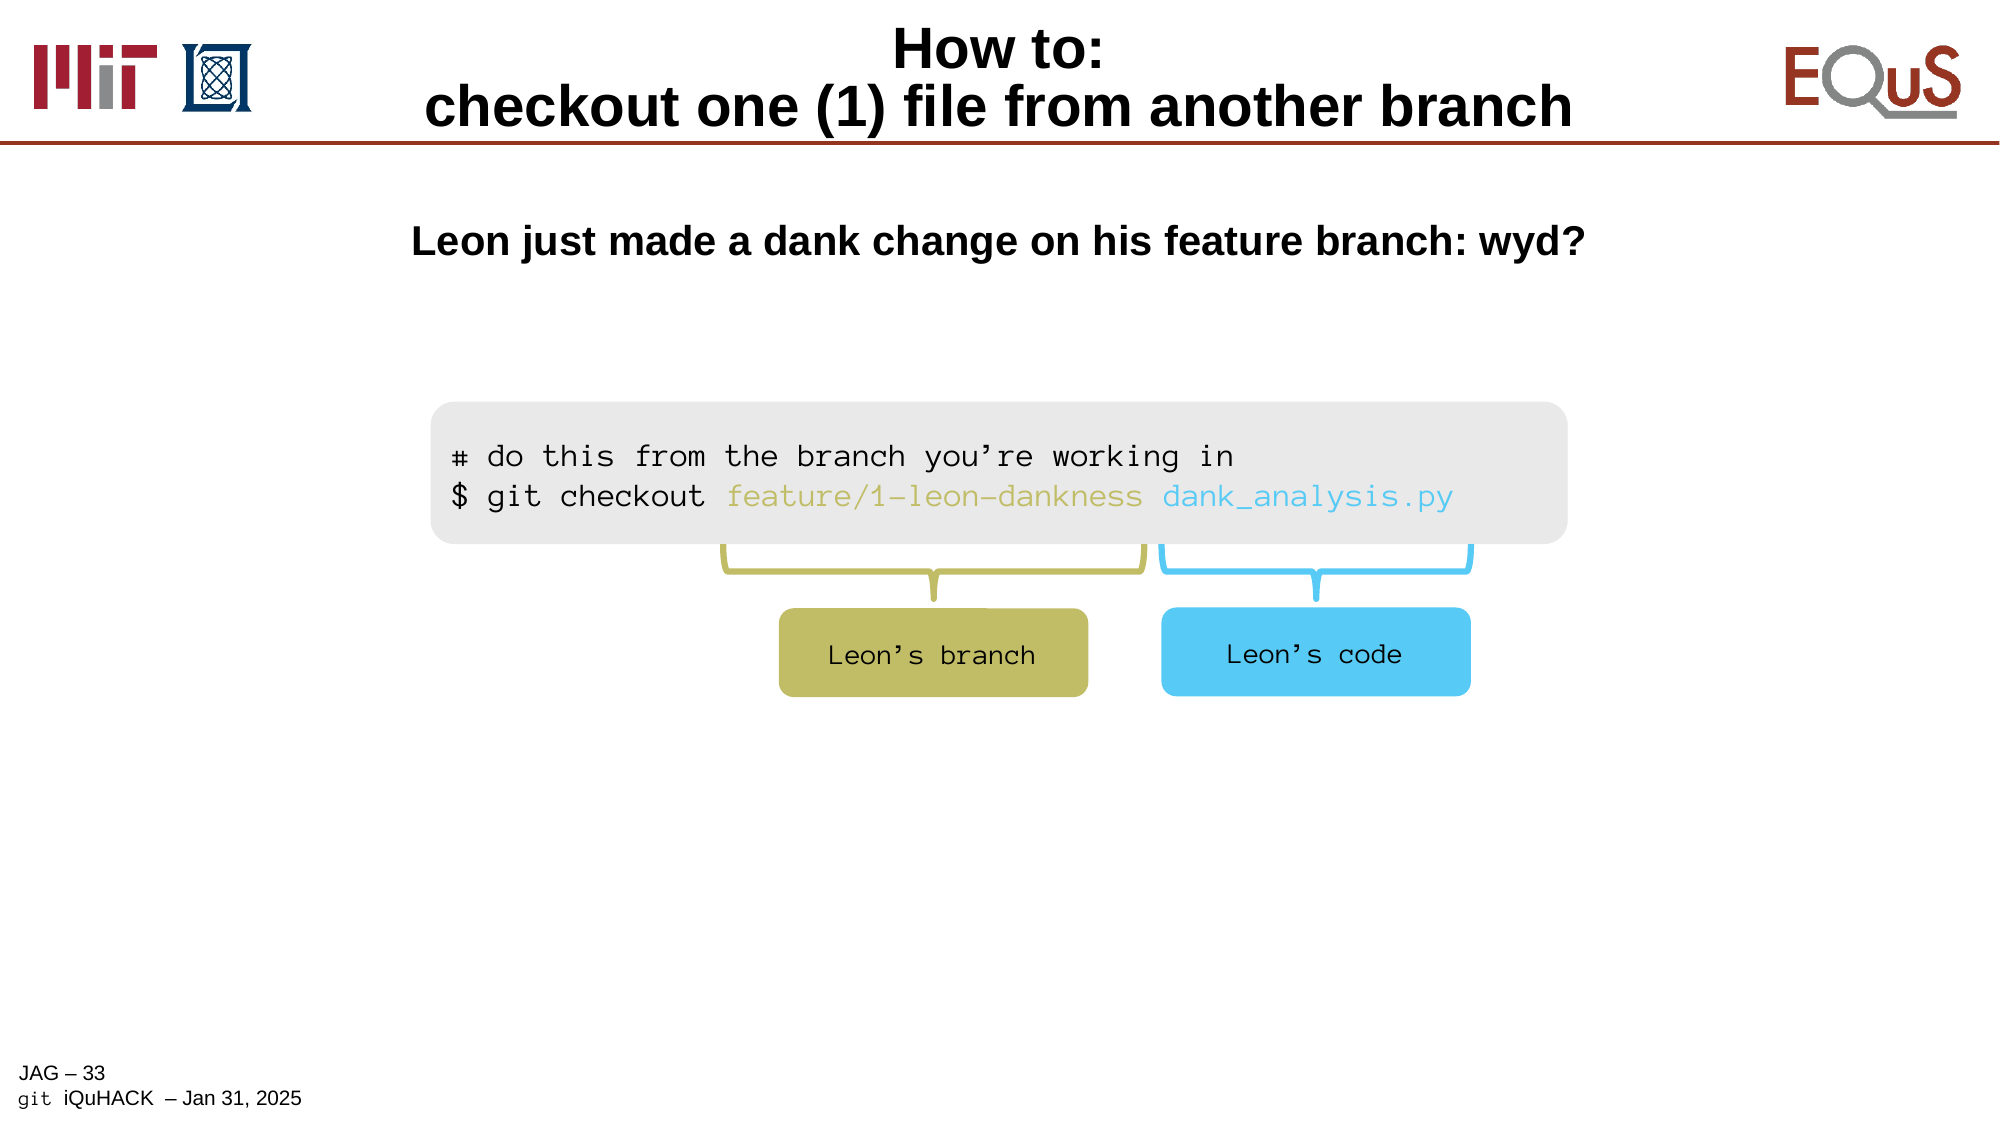

# How to: checkout one (1) file from another branch
Leon just made a dank change on his feature branch: wyd?

# do this from the branch you’re working in
$ git checkout feature/1-leon-dankness dank_analysis.py

Leon’s code
Leon’s branch